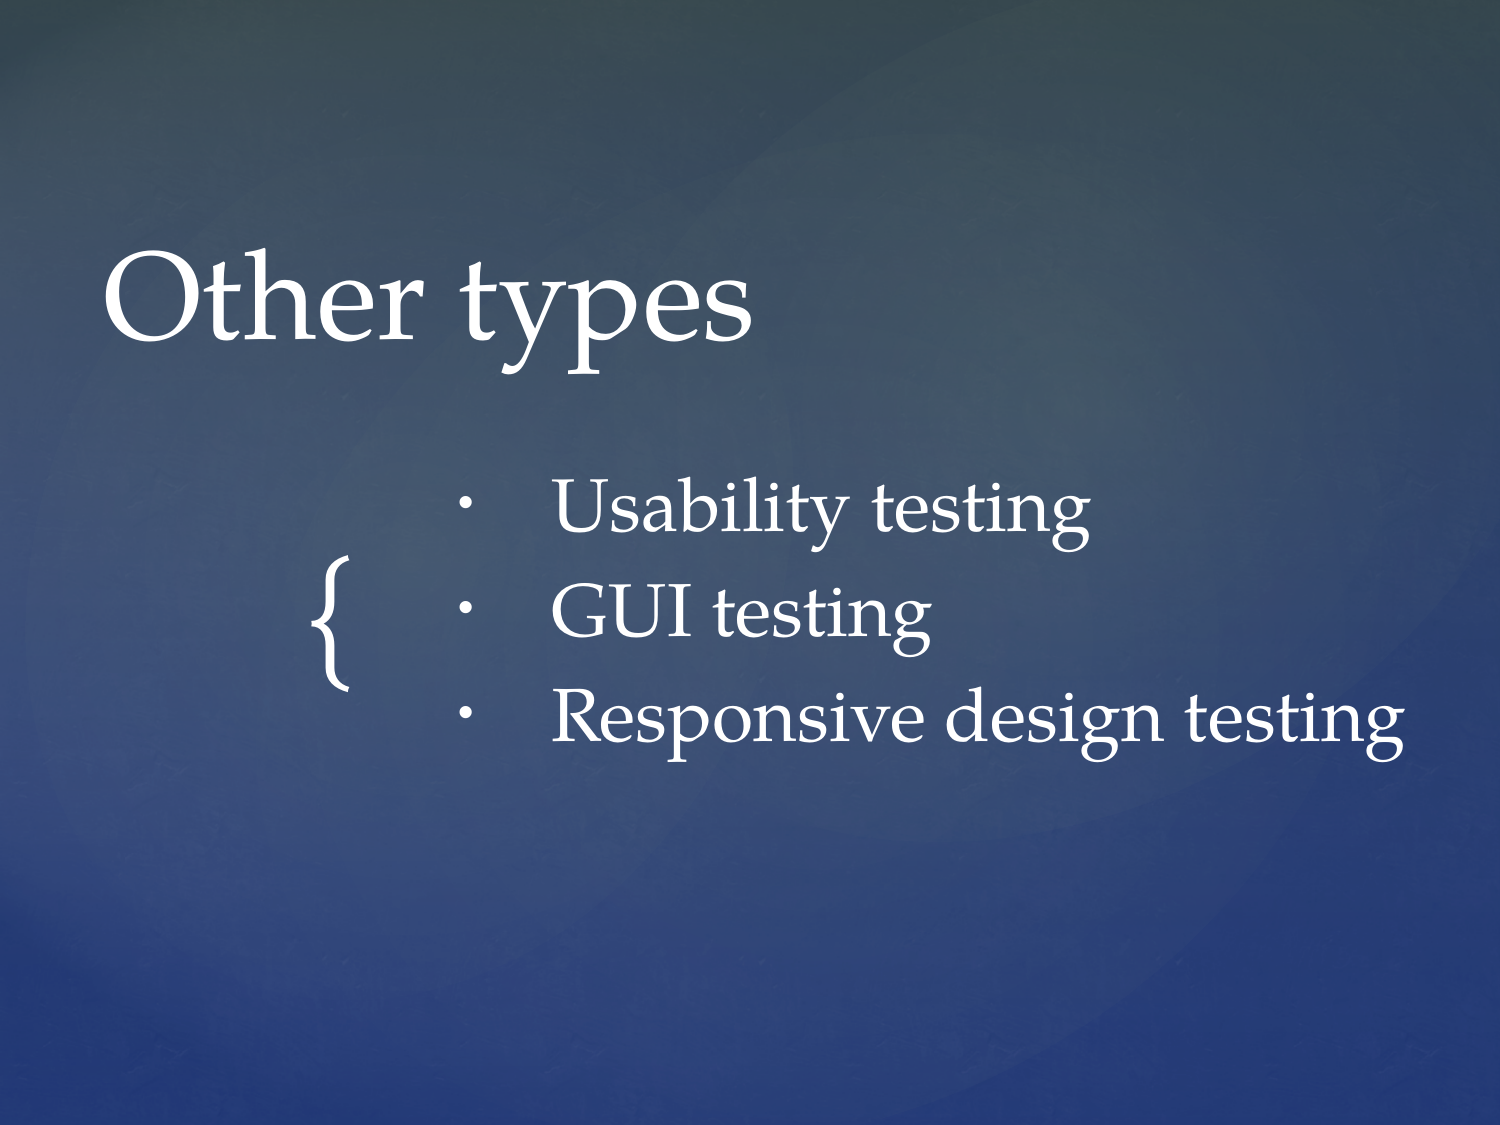

# Other types
Usability testing
GUI testing
Responsive design testing